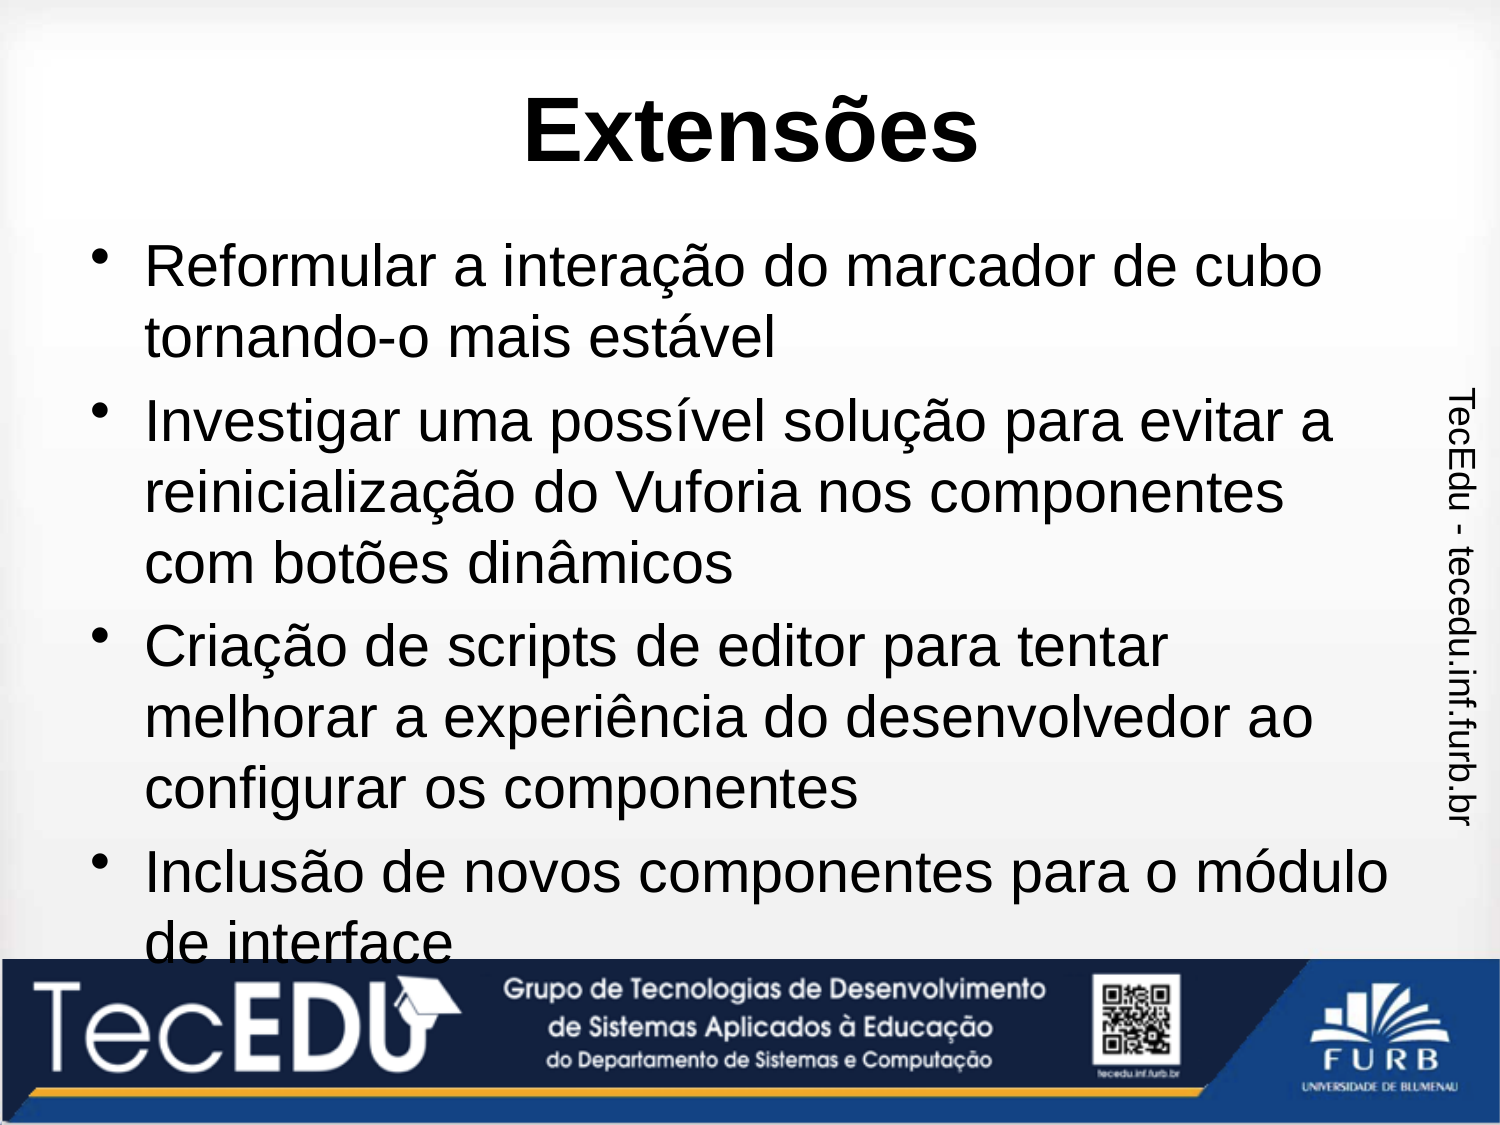

# Extensões
Reformular a interação do marcador de cubo tornando-o mais estável
Investigar uma possível solução para evitar a reinicialização do Vuforia nos componentes com botões dinâmicos
Criação de scripts de editor para tentar melhorar a experiência do desenvolvedor ao configurar os componentes
Inclusão de novos componentes para o módulo de interface